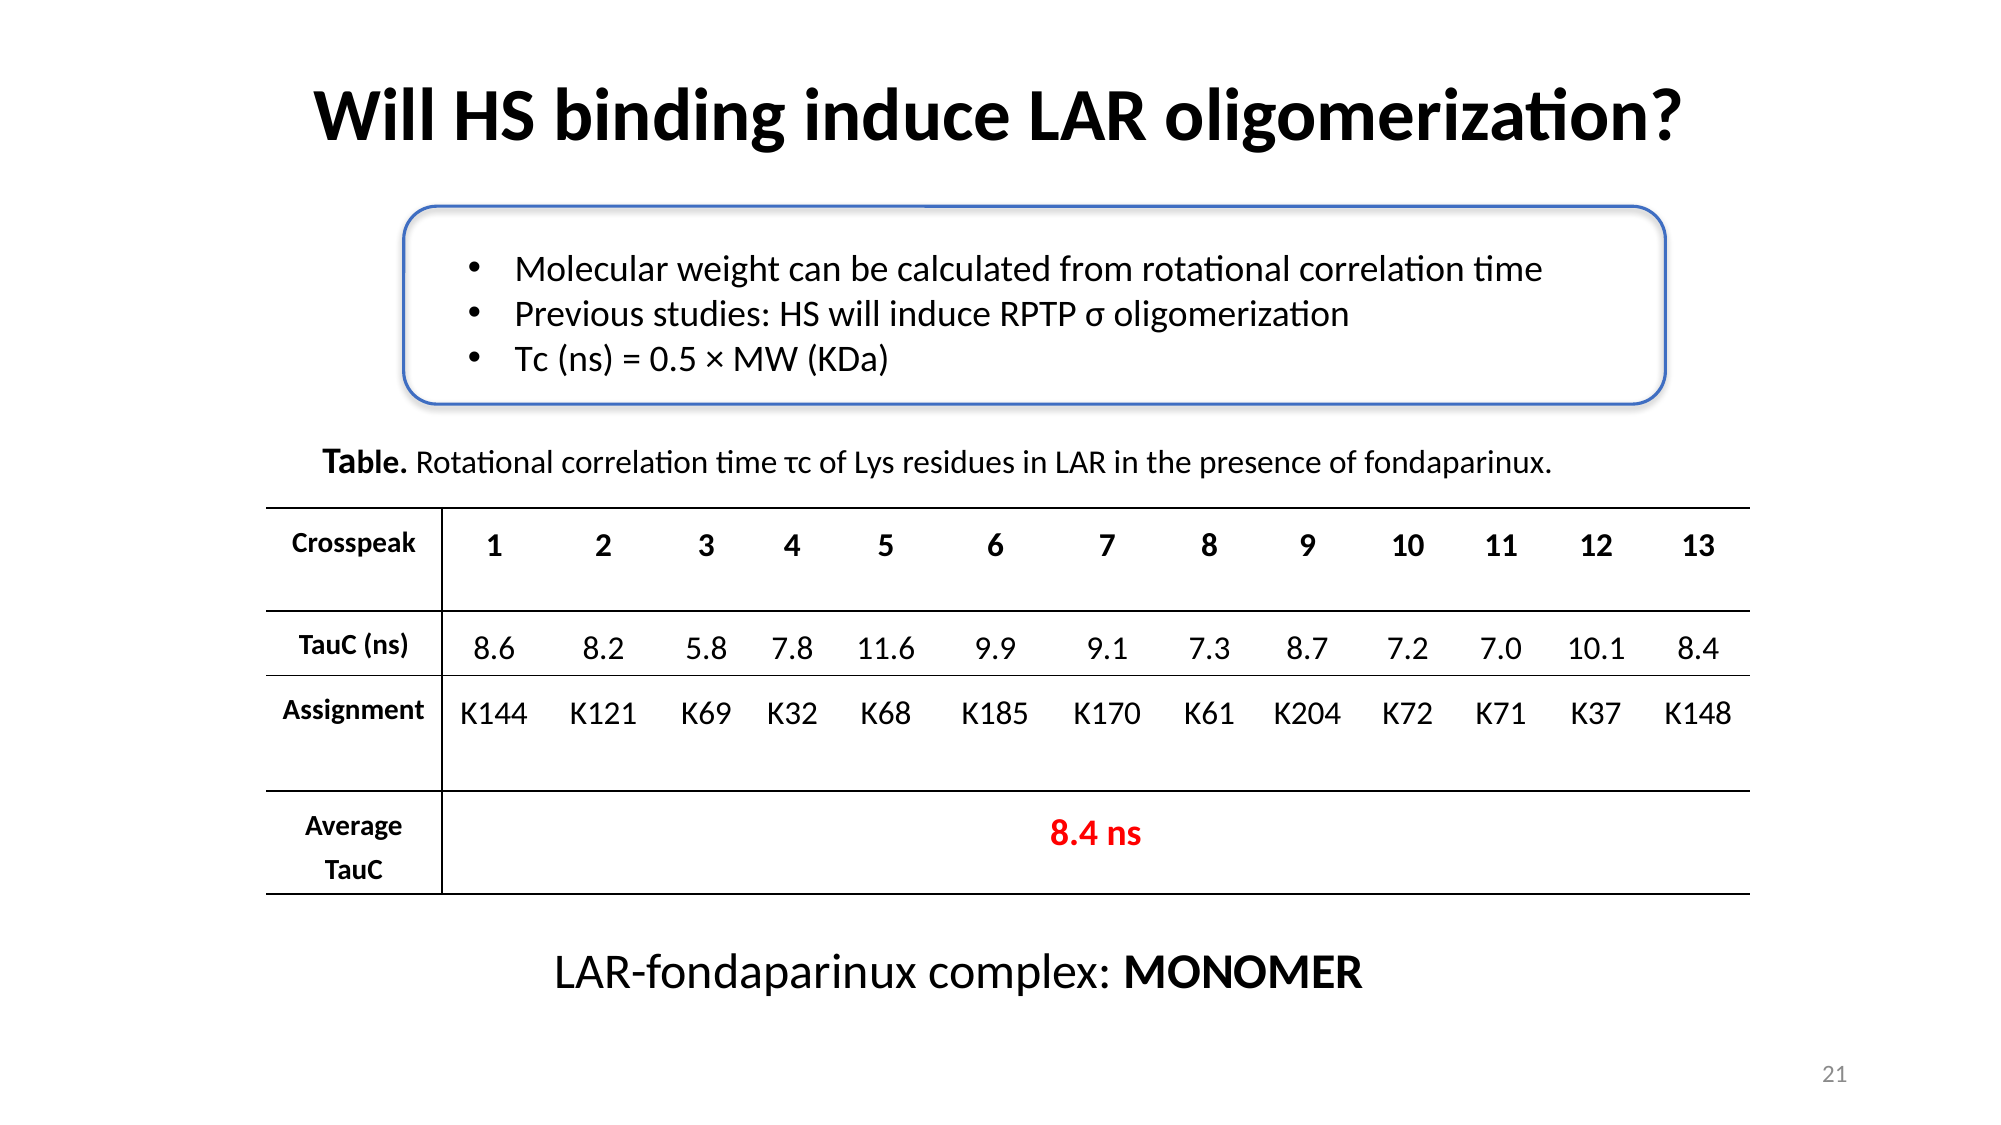

Will HS binding induce LAR oligomerization?

Molecular weight can be calculated from rotational correlation time
Previous studies: HS will induce RPTP σ oligomerization
Τc (ns) = 0.5 × MW (KDa)
Table. Rotational correlation time τc of Lys residues in LAR in the presence of fondaparinux.
| Crosspeak | 1 | 2 | 3 | 4 | 5 | 6 | 7 | 8 | 9 | 10 | 11 | 12 | 13 |
| --- | --- | --- | --- | --- | --- | --- | --- | --- | --- | --- | --- | --- | --- |
| TauC (ns) | 8.6 | 8.2 | 5.8 | 7.8 | 11.6 | 9.9 | 9.1 | 7.3 | 8.7 | 7.2 | 7.0 | 10.1 | 8.4 |
| Assignment | K144 | K121 | K69 | K32 | K68 | K185 | K170 | K61 | K204 | K72 | K71 | K37 | K148 |
| Average TauC | 8.4 ns |  |  |  |  |  |  |  |  |  |  |  |  |
LAR-fondaparinux complex: MONOMER
21